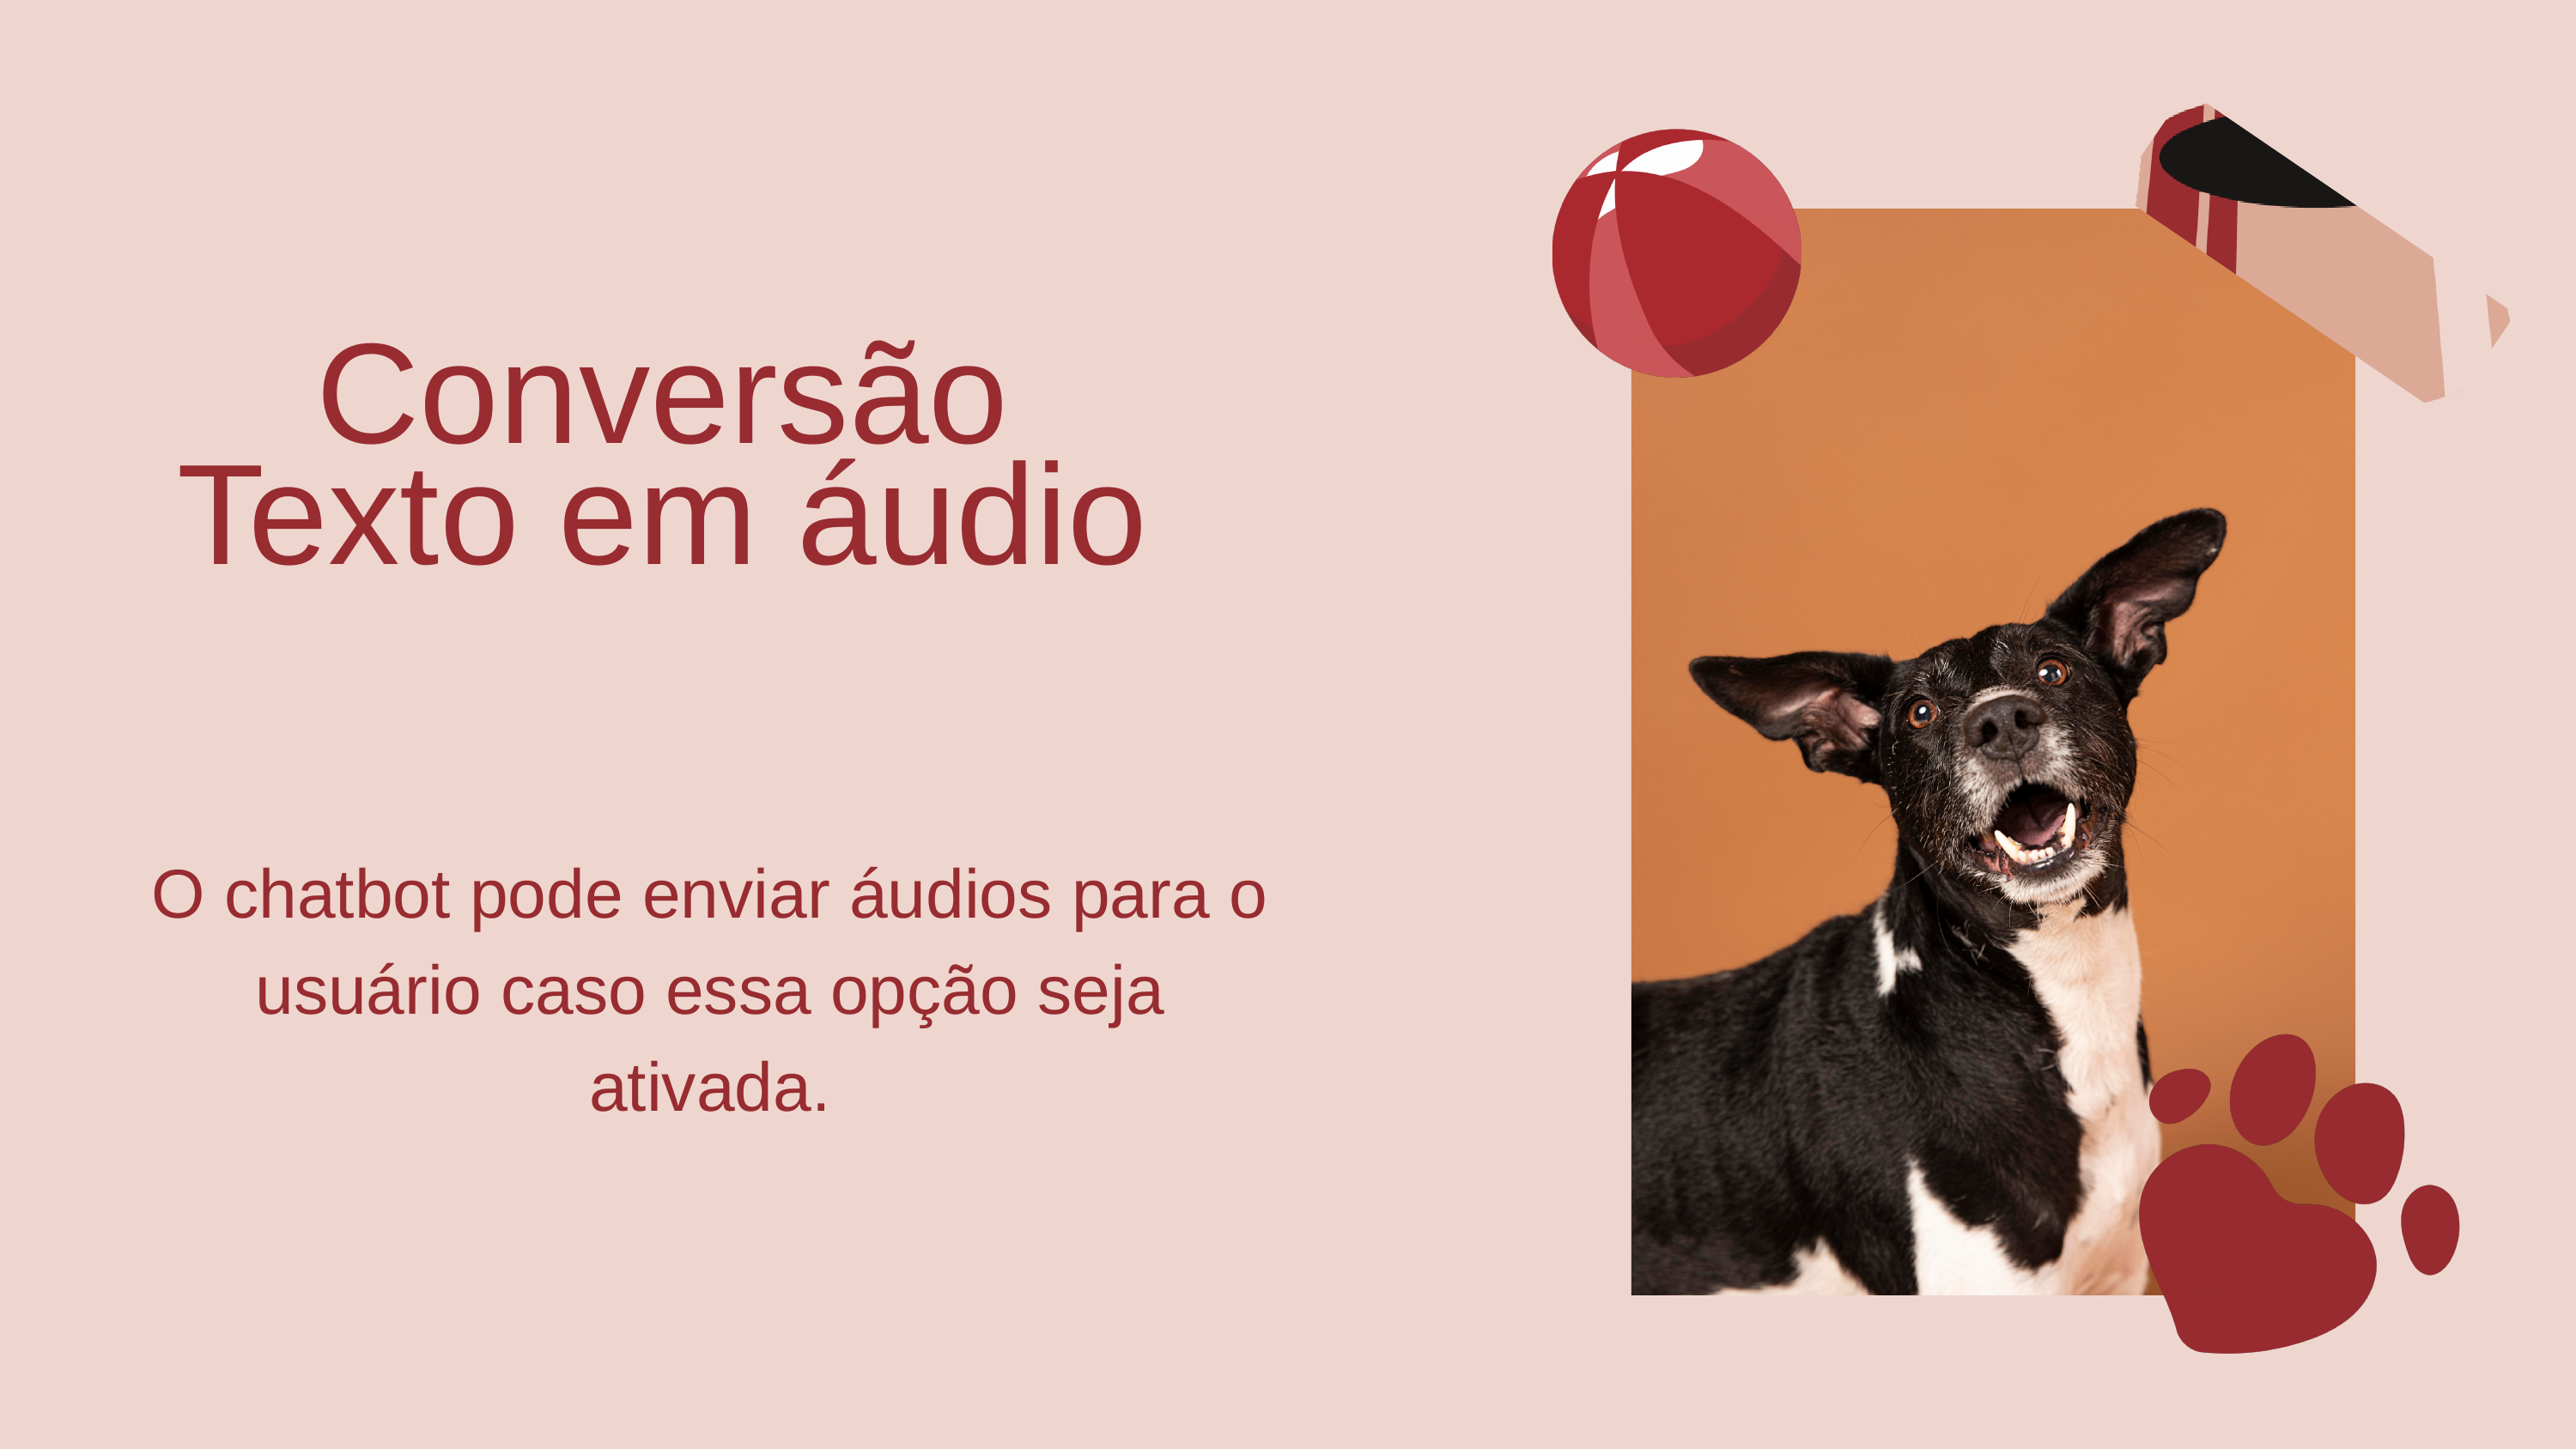

Conversão Texto em áudio
O chatbot pode enviar áudios para o usuário caso essa opção seja ativada.